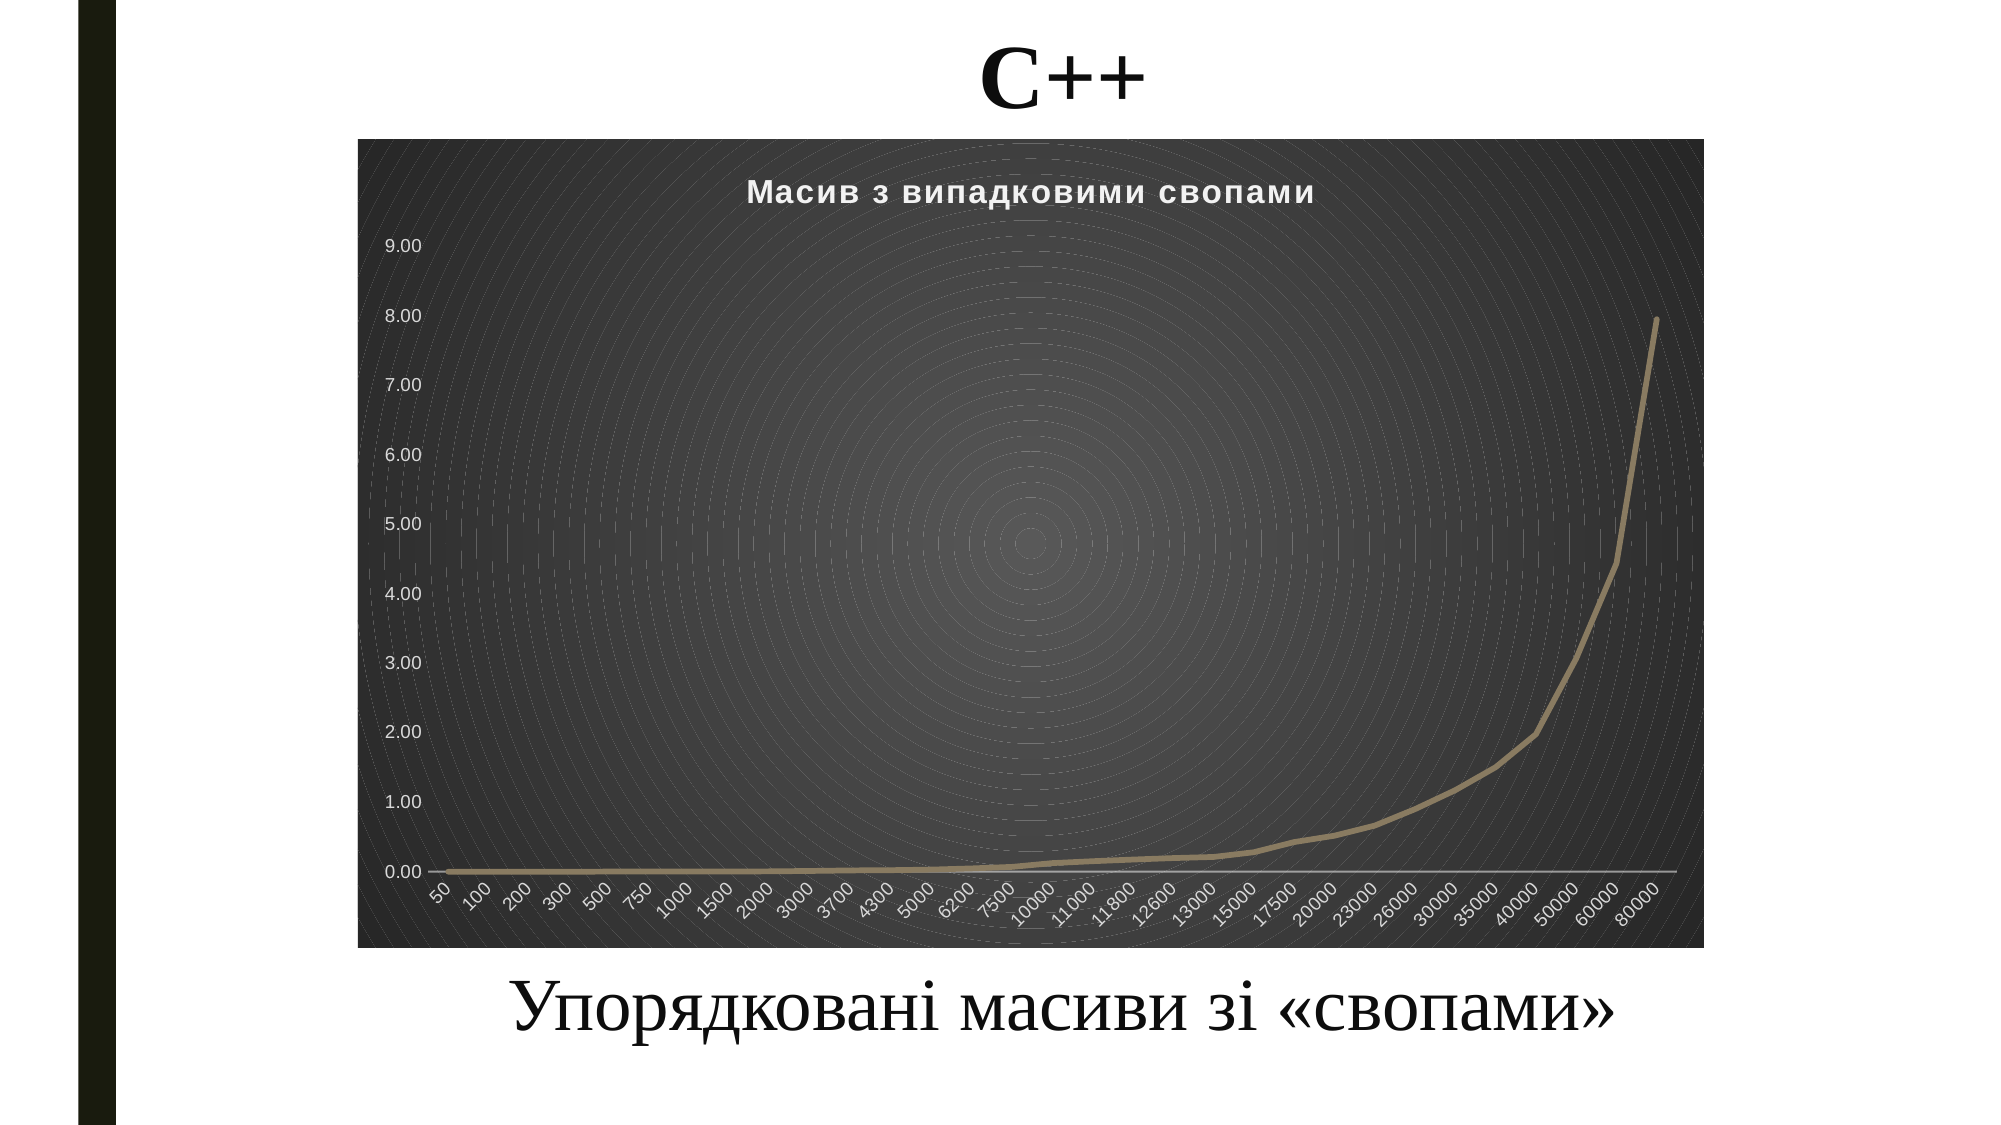

# C++

### Chart: Масив з випадковими свопами

| Category |  |
|---|---|
| 50 | 0.0 |
| 100 | 0.0 |
| 200 | 0.0 |
| 300 | 0.0 |
| 500 | 0.001 |
| 750 | 0.001 |
| 1000 | 0.001 |
| 1500 | 0.003 |
| 2000 | 0.005 |
| 3000 | 0.011 |
| 3700 | 0.018 |
| 4300 | 0.022 |
| 5000 | 0.03 |
| 6200 | 0.047 |
| 7500 | 0.069 |
| 10000 | 0.124 |
| 11000 | 0.151 |
| 11800 | 0.175 |
| 12600 | 0.196 |
| 13000 | 0.212 |
| 15000 | 0.28 |
| 17500 | 0.426 |
| 20000 | 0.518 |
| 23000 | 0.663 |
| 26000 | 0.9 |
| 30000 | 1.173 |
| 35000 | 1.504 |
| 40000 | 1.978 |
| 50000 | 3.068 |
| 60000 | 4.438 |
| 80000 | 7.951 |
Упорядковані масиви зі «свопами»